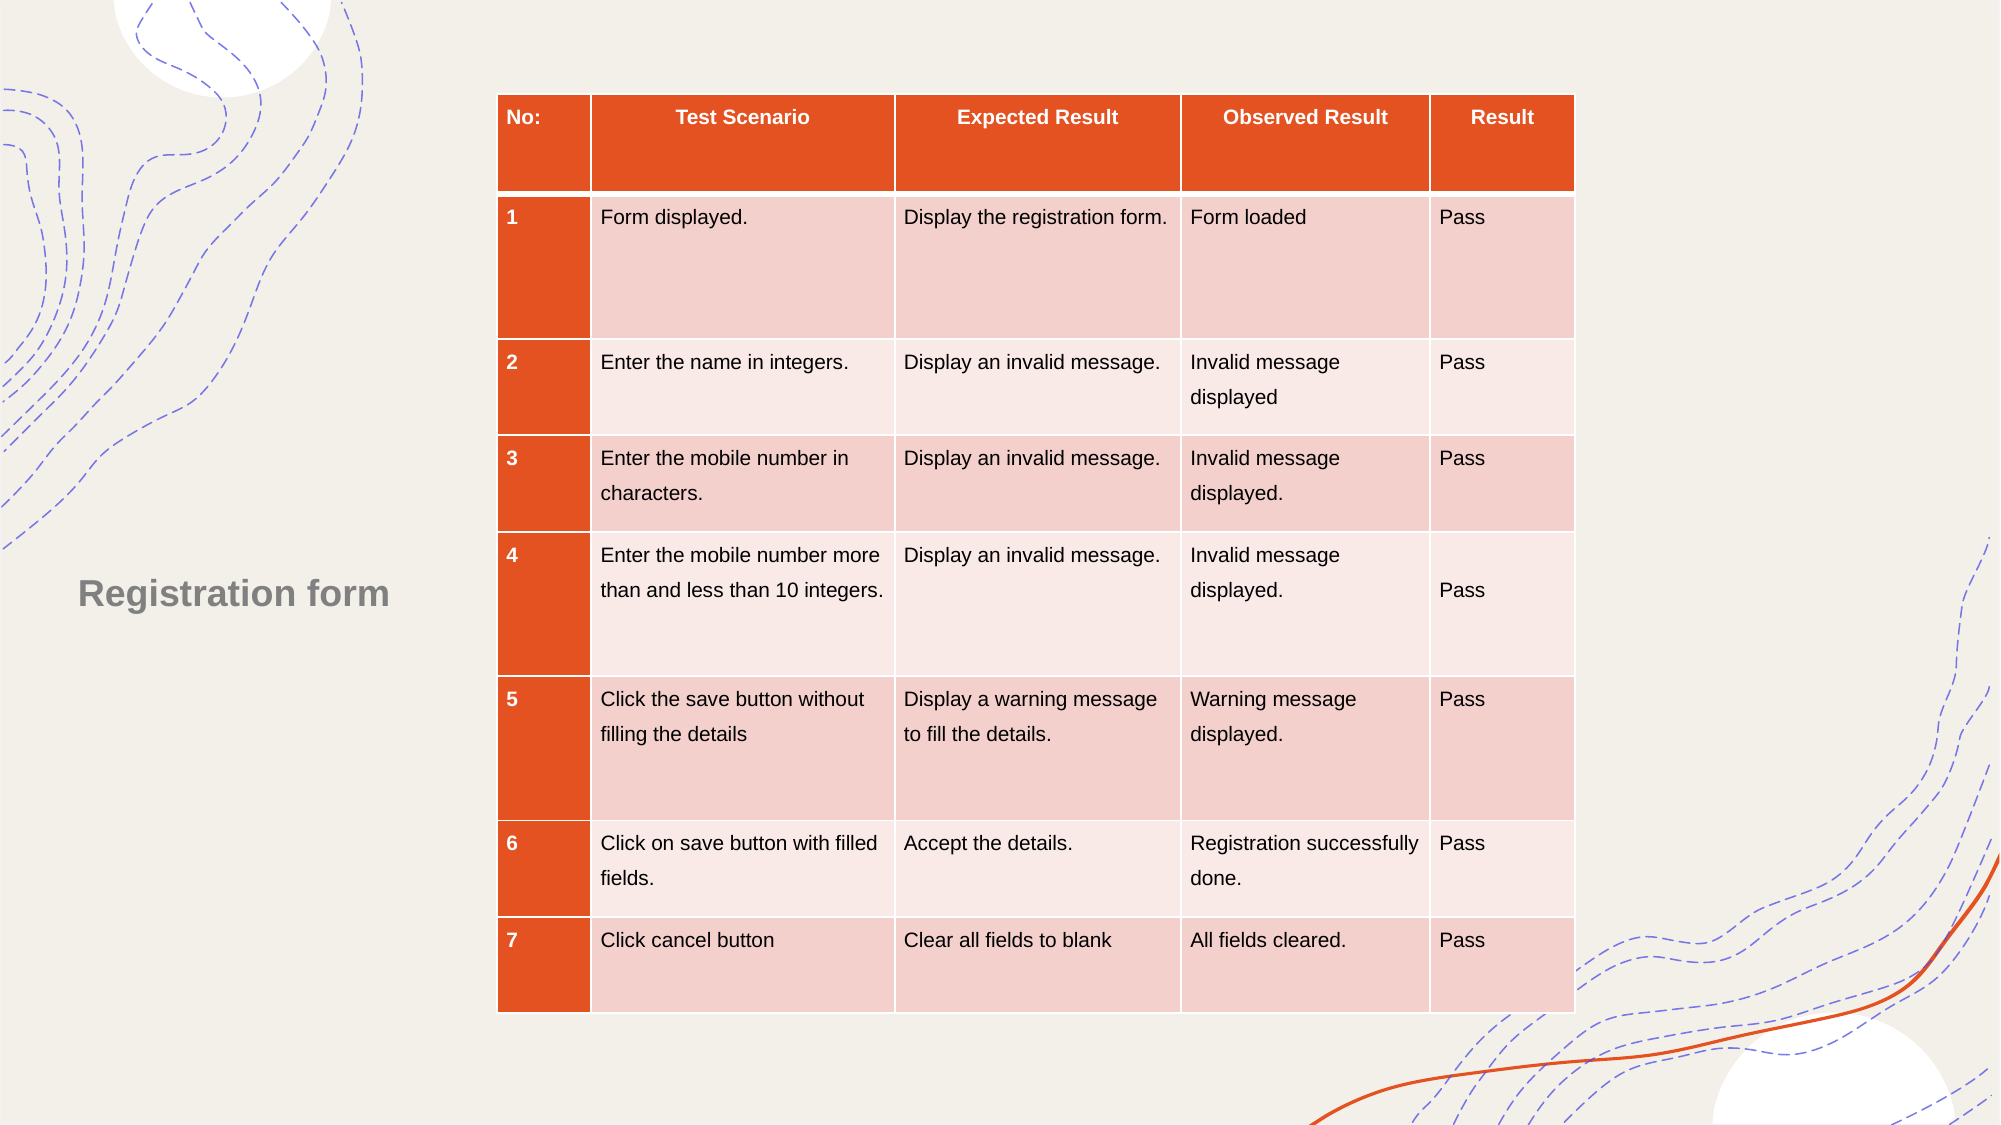

| No: | Test Scenario | Expected Result | Observed Result | Result |
| --- | --- | --- | --- | --- |
| 1 | Form displayed. | Display the registration form. | Form loaded | Pass |
| 2 | Enter the name in integers. | Display an invalid message. | Invalid message displayed | Pass |
| 3 | Enter the mobile number in characters. | Display an invalid message. | Invalid message displayed. | Pass |
| 4 | Enter the mobile number more than and less than 10 integers. | Display an invalid message. | Invalid message displayed. | Pass |
| 5 | Click the save button without filling the details | Display a warning message to fill the details. | Warning message displayed. | Pass |
| 6 | Click on save button with filled fields. | Accept the details. | Registration successfully done. | Pass |
| 7 | Click cancel button | Clear all fields to blank | All fields cleared. | Pass |

Registration form